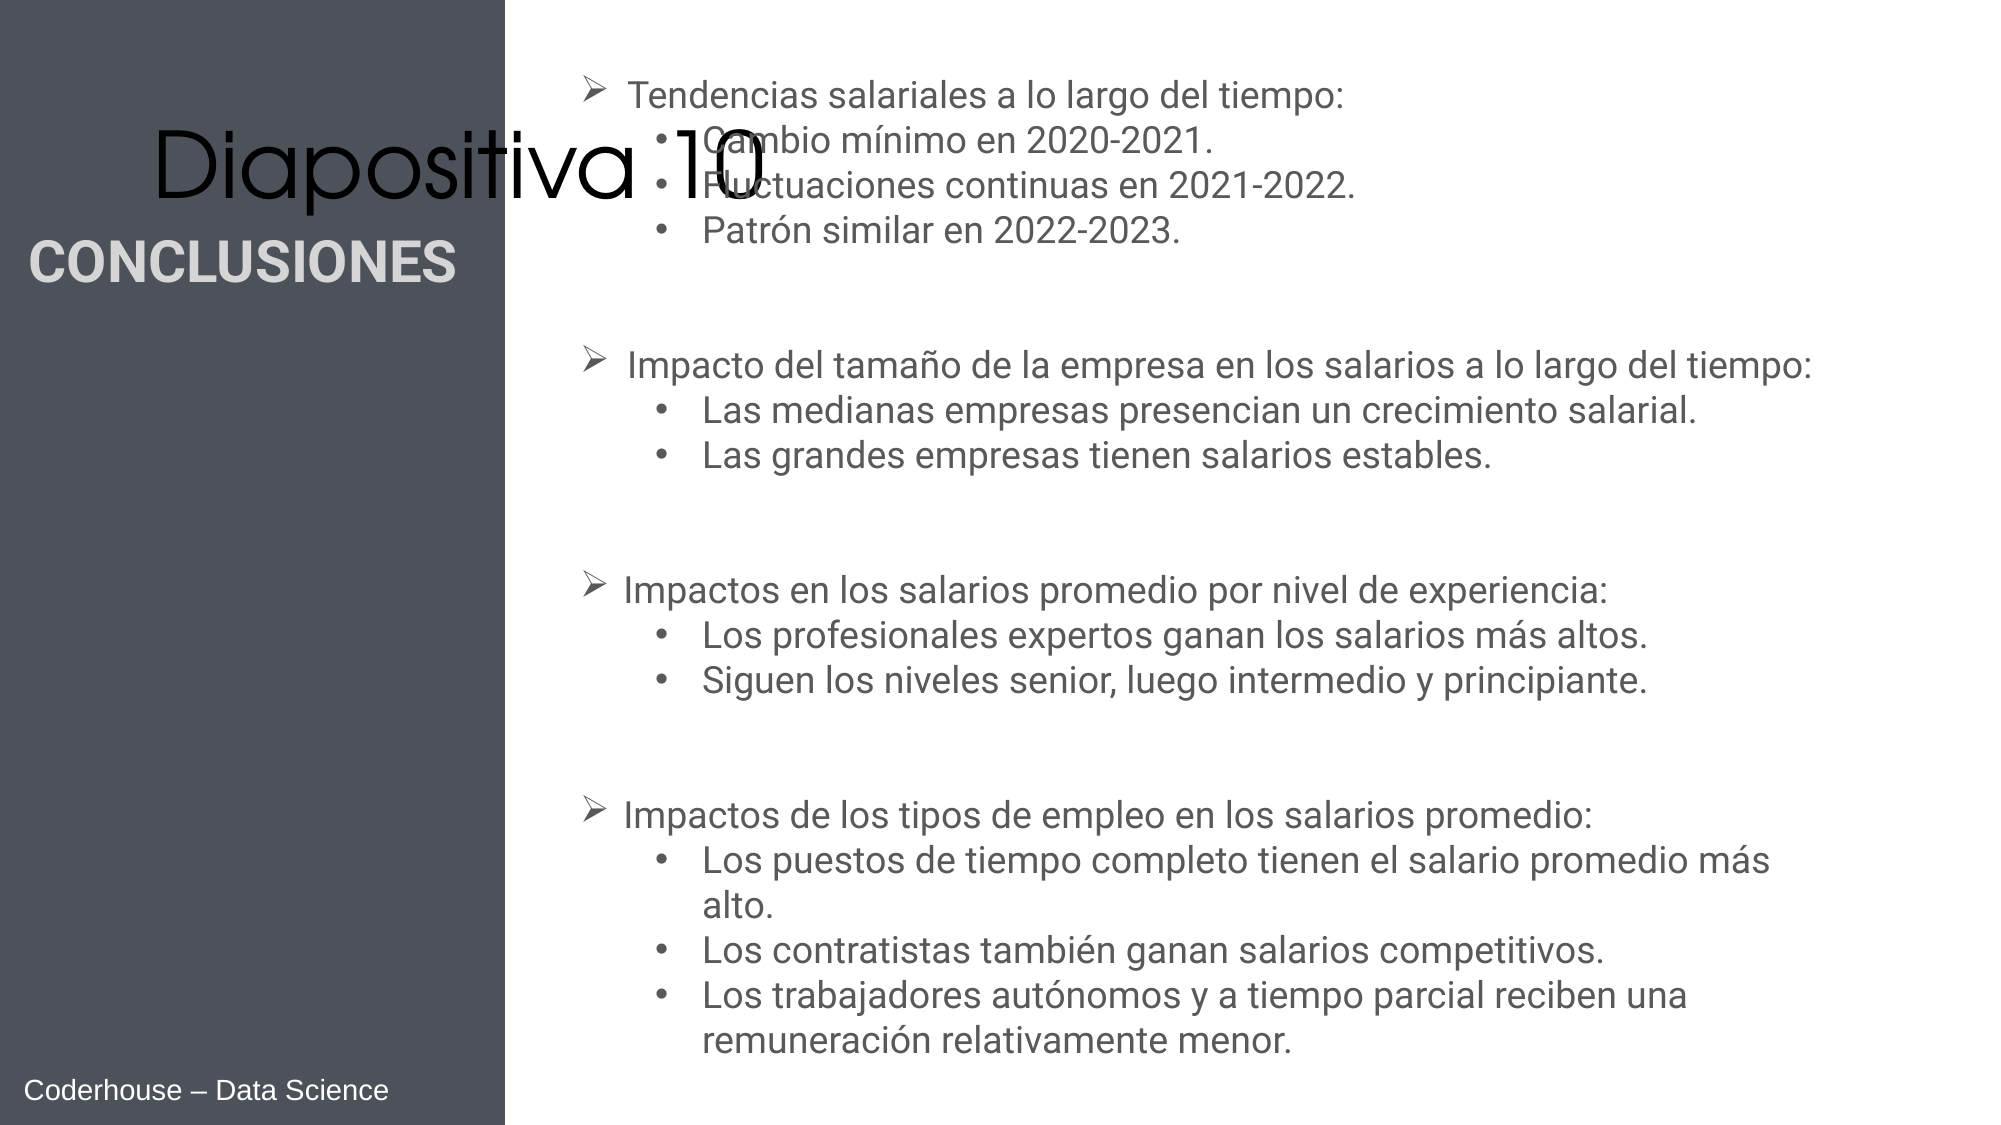

# Diapositiva 10
Tendencias salariales a lo largo del tiempo:
Cambio mínimo en 2020-2021.
Fluctuaciones continuas en 2021-2022.
Patrón similar en 2022-2023.

Impacto del tamaño de la empresa en los salarios a lo largo del tiempo:
Las medianas empresas presencian un crecimiento salarial.
Las grandes empresas tienen salarios estables.

Impactos en los salarios promedio por nivel de experiencia:
Los profesionales expertos ganan los salarios más altos.
Siguen los niveles senior, luego intermedio y principiante.

Impactos de los tipos de empleo en los salarios promedio:
Los puestos de tiempo completo tienen el salario promedio más alto.
Los contratistas también ganan salarios competitivos.
Los trabajadores autónomos y a tiempo parcial reciben una remuneración relativamente menor.

CONCLUSIONES

Coderhouse – Data Science